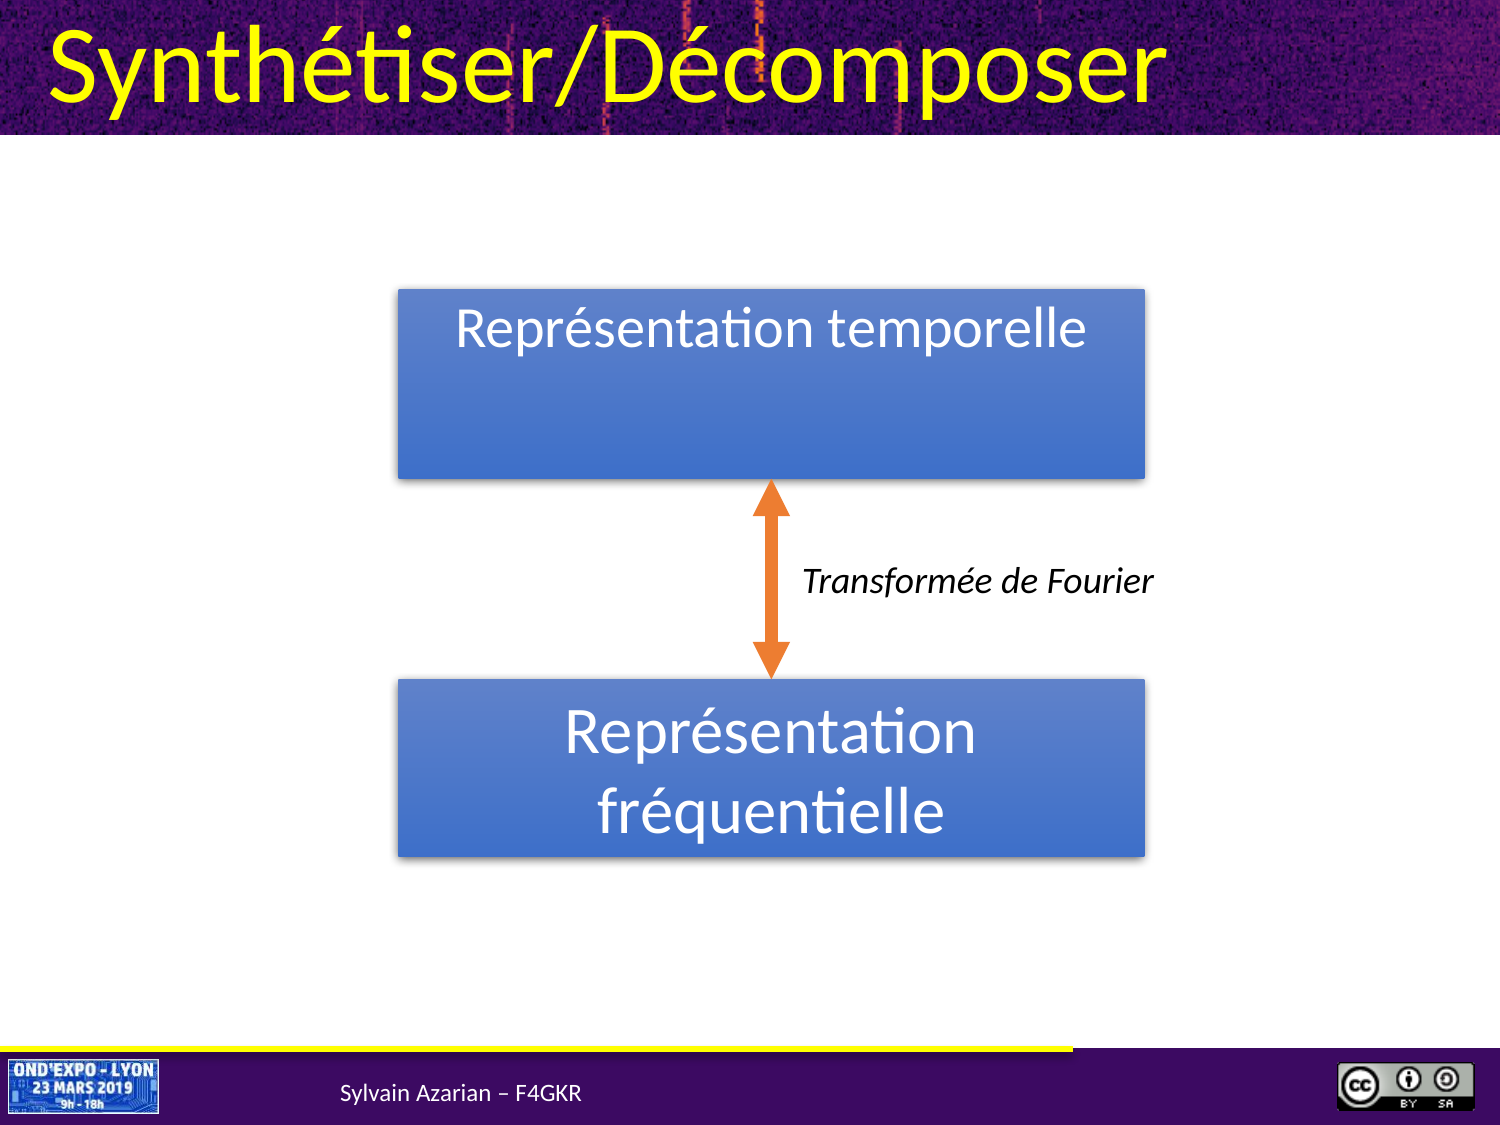

# Synthétiser/Décomposer
Représentation temporelle
Transformée de Fourier
Représentation fréquentielle